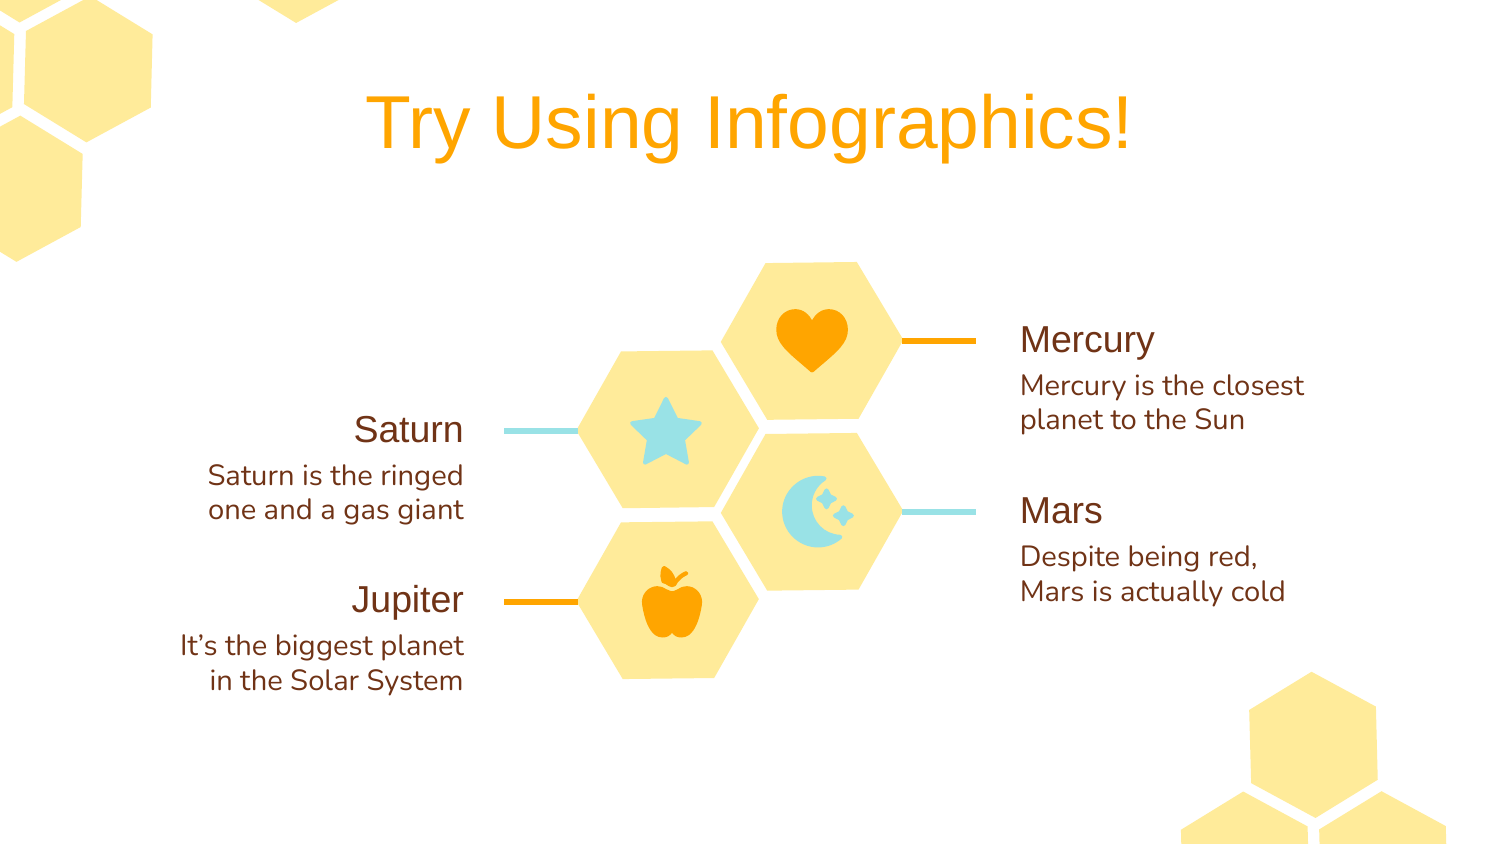

# Try Using Infographics!

Mercury

Mercury is the closest planet to the Sun
Saturn

Saturn is the ringed one and a gas giant
Mars

Despite being red, Mars is actually cold
Jupiter
It’s the biggest planet in the Solar System